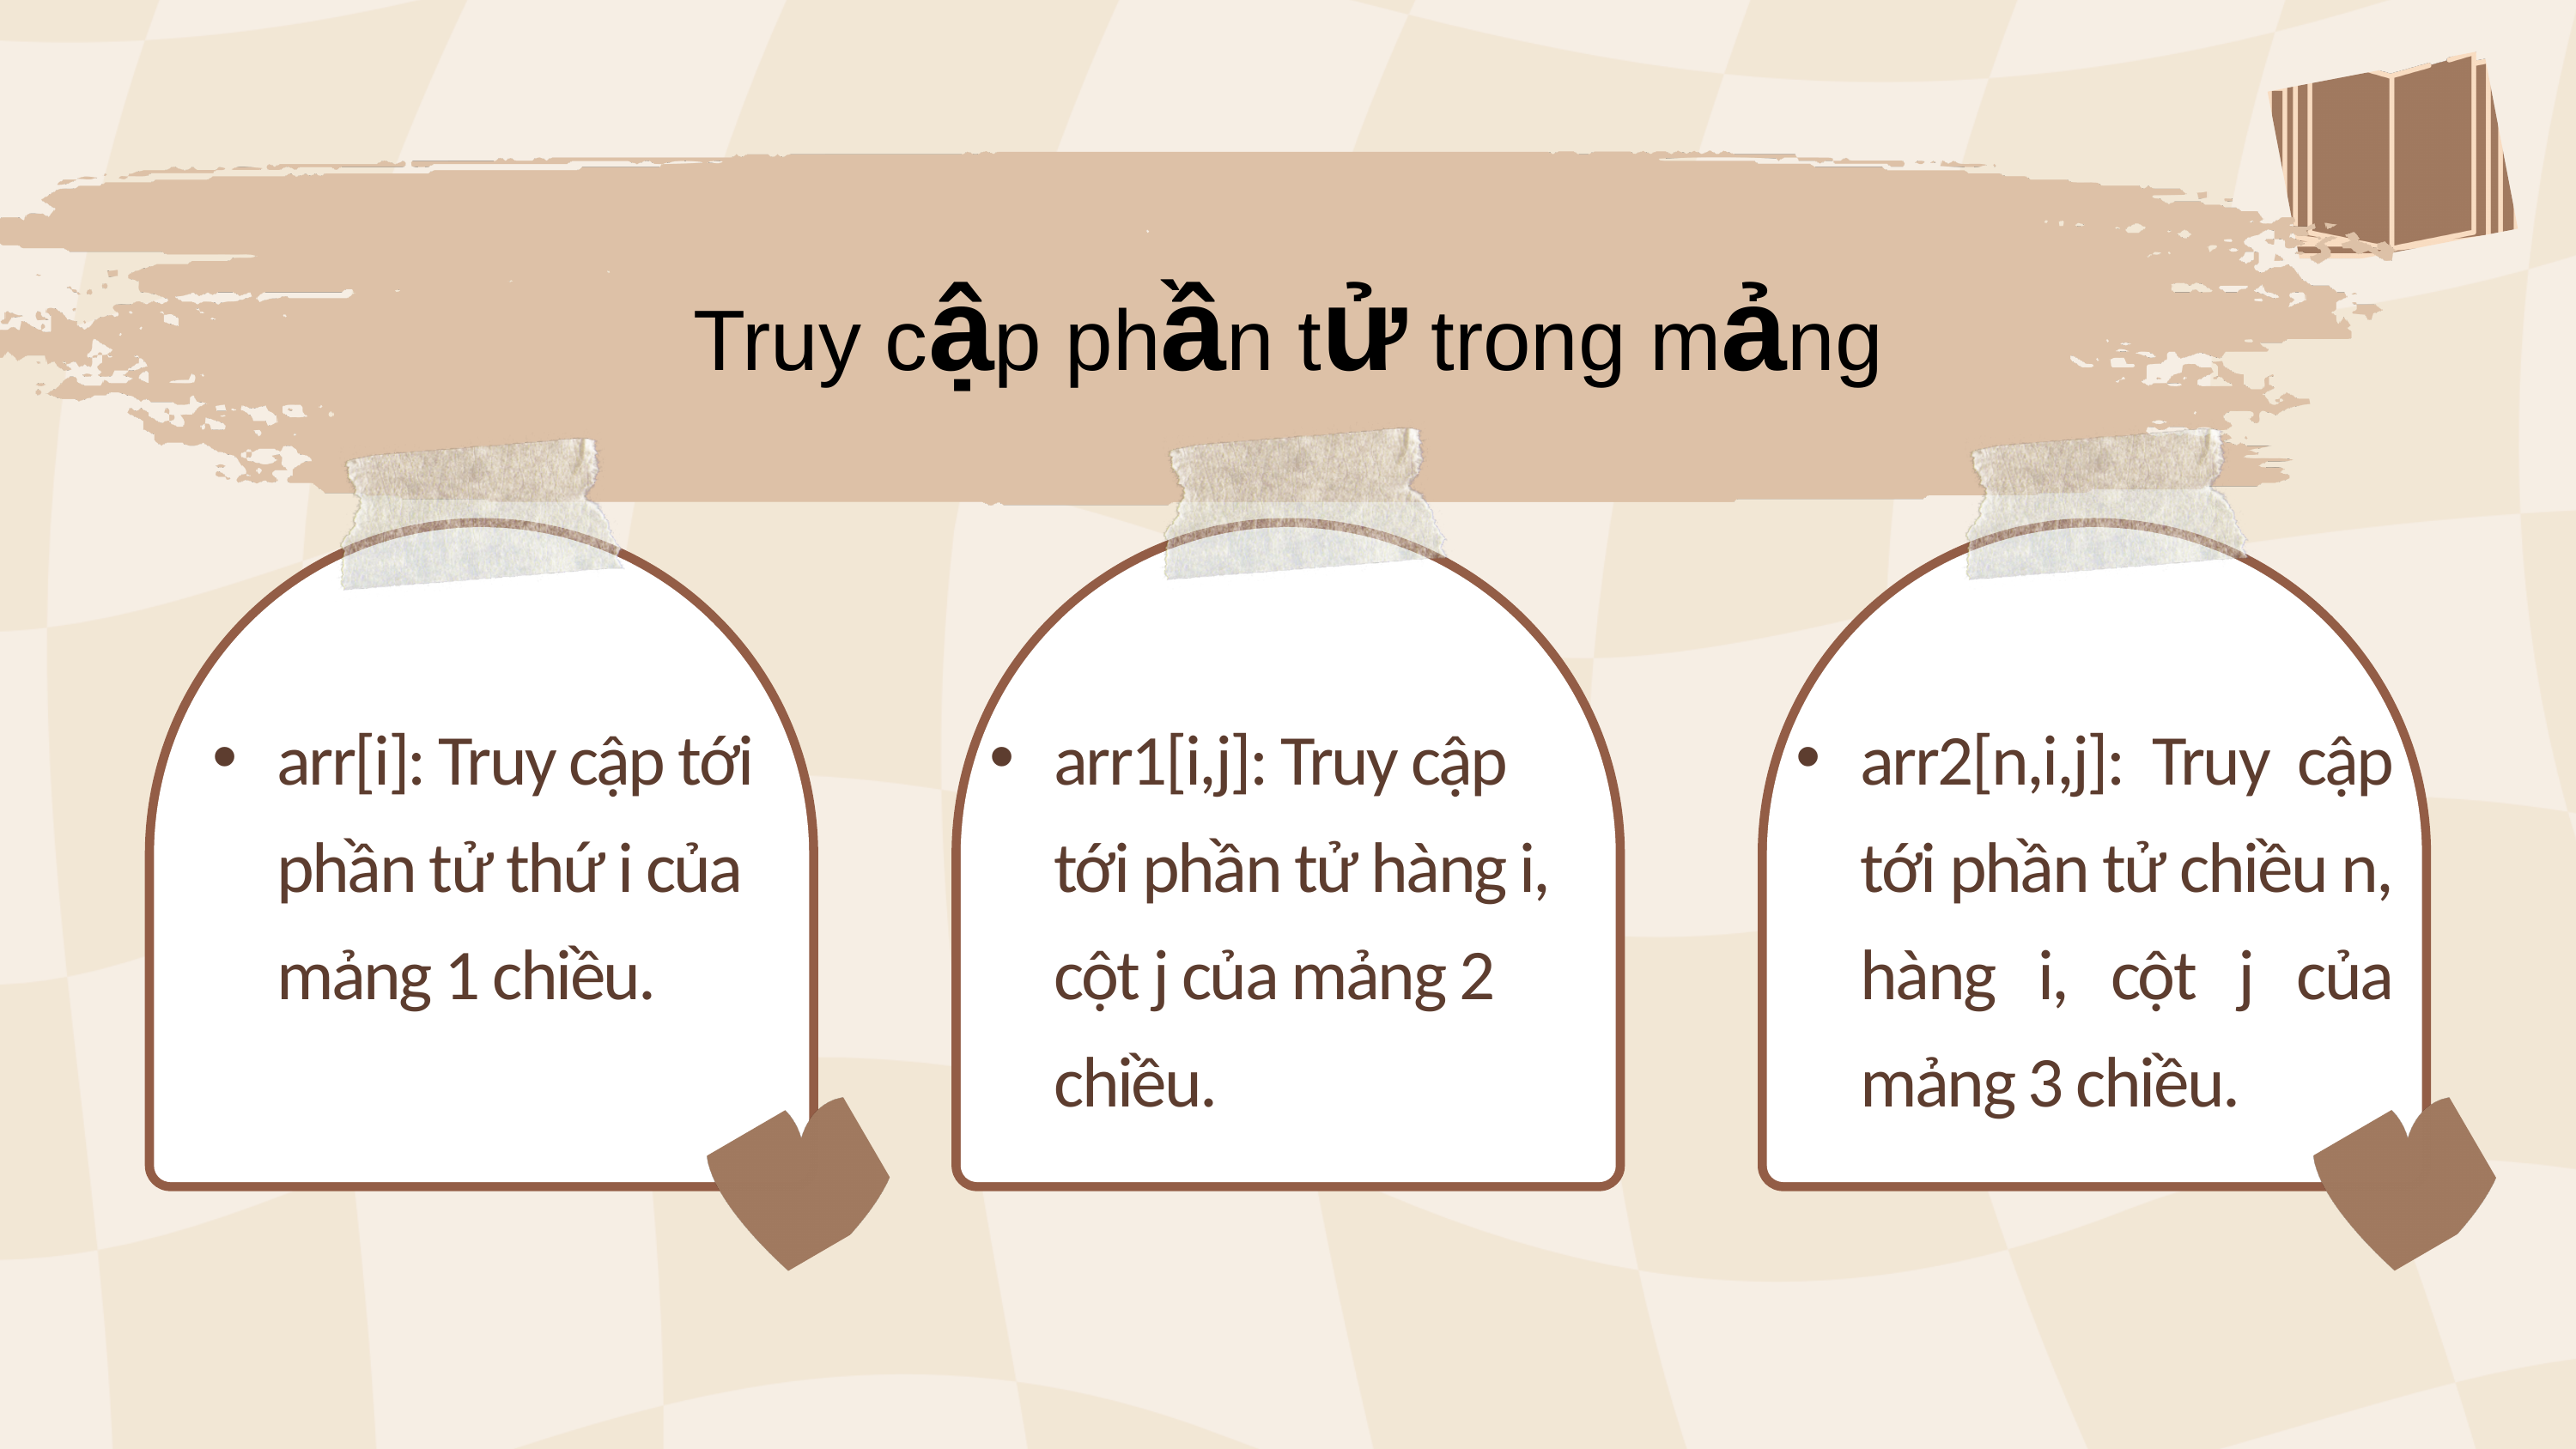

Truy cập phần tử trong mảng

arr[i]: Truy cập tới phần tử thứ i của mảng 1 chiều.
arr1[i,j]: Truy cập tới phần tử hàng i, cột j của mảng 2 chiều.
arr2[n,i,j]: Truy cập tới phần tử chiều n, hàng i, cột j của mảng 3 chiều.